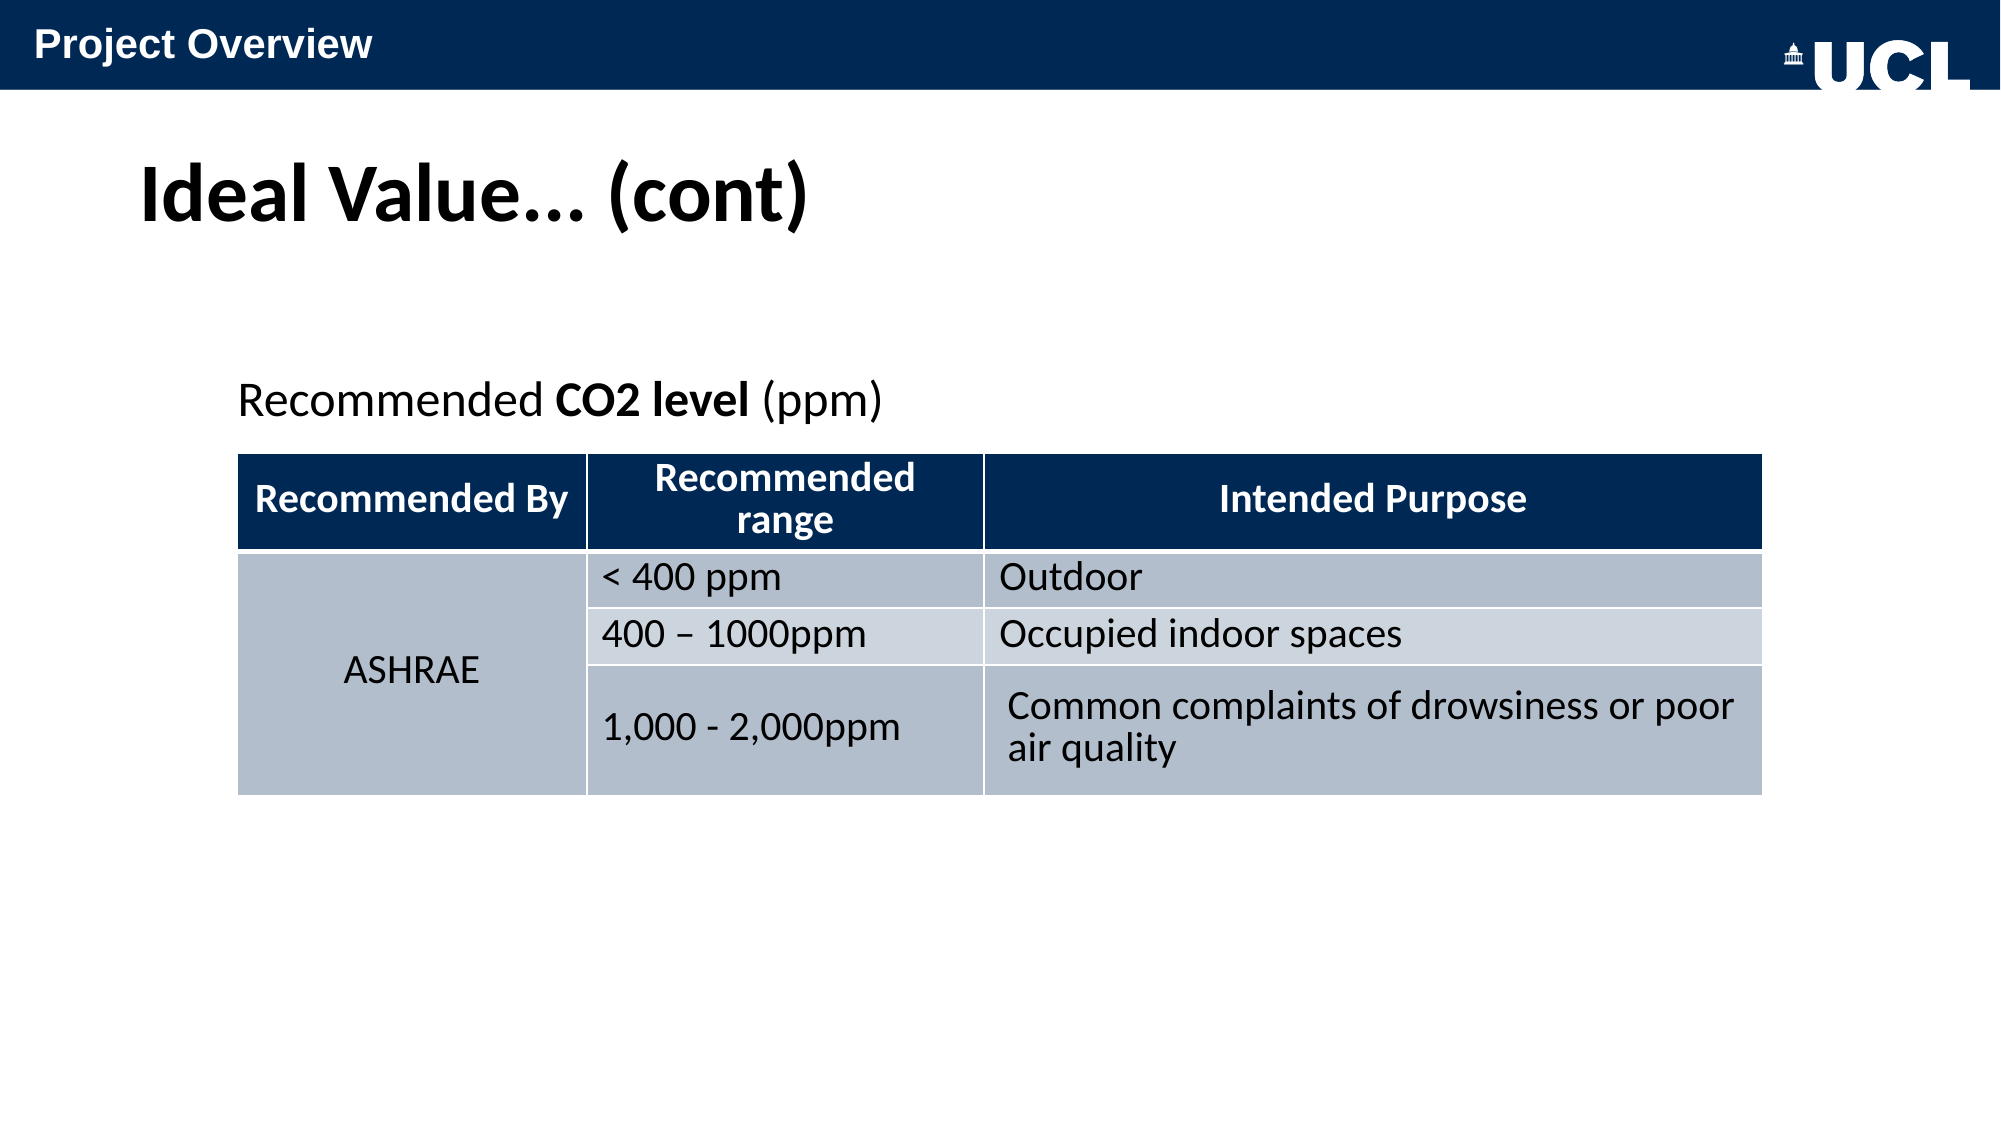

Project Overview
# Ideal Value... (cont)
Recommended CO2 level (ppm)
| Recommended By | Recommended range | Intended Purpose |
| --- | --- | --- |
| ASHRAE | < 400 ppm | Outdoor |
|  | 400 – 1000ppm | Occupied indoor spaces |
|  | 1,000 - 2,000ppm | Common complaints of drowsiness or poor air quality |